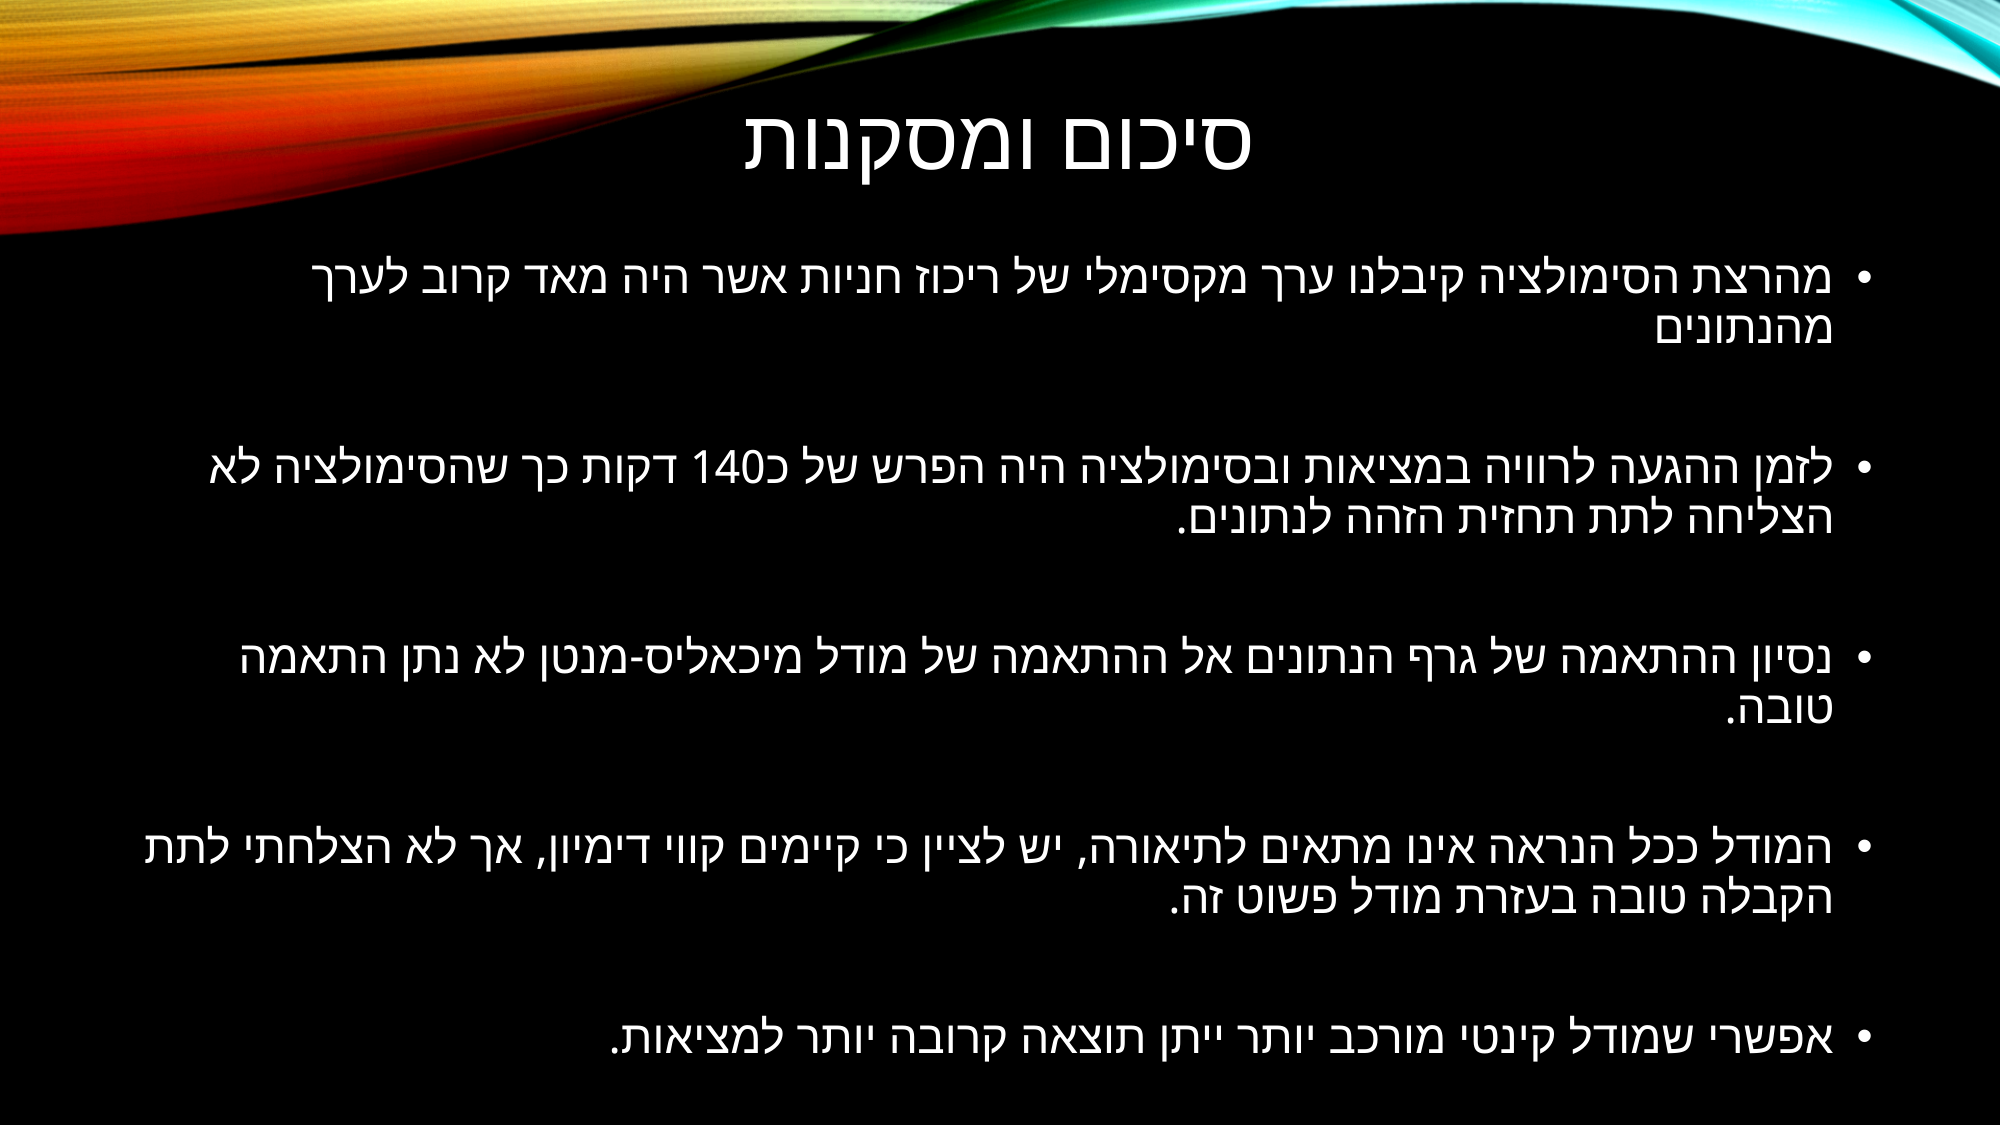

# סיכום ומסקנות
מהרצת הסימולציה קיבלנו ערך מקסימלי של ריכוז חניות אשר היה מאד קרוב לערך מהנתונים

לזמן ההגעה לרוויה במציאות ובסימולציה היה הפרש של כ140 דקות כך שהסימולציה לא הצליחה לתת תחזית הזהה לנתונים.

נסיון ההתאמה של גרף הנתונים אל ההתאמה של מודל מיכאליס-מנטן לא נתן התאמה טובה.

המודל ככל הנראה אינו מתאים לתיאורה, יש לציין כי קיימים קווי דימיון, אך לא הצלחתי לתת הקבלה טובה בעזרת מודל פשוט זה.

אפשרי שמודל קינטי מורכב יותר ייתן תוצאה קרובה יותר למציאות.